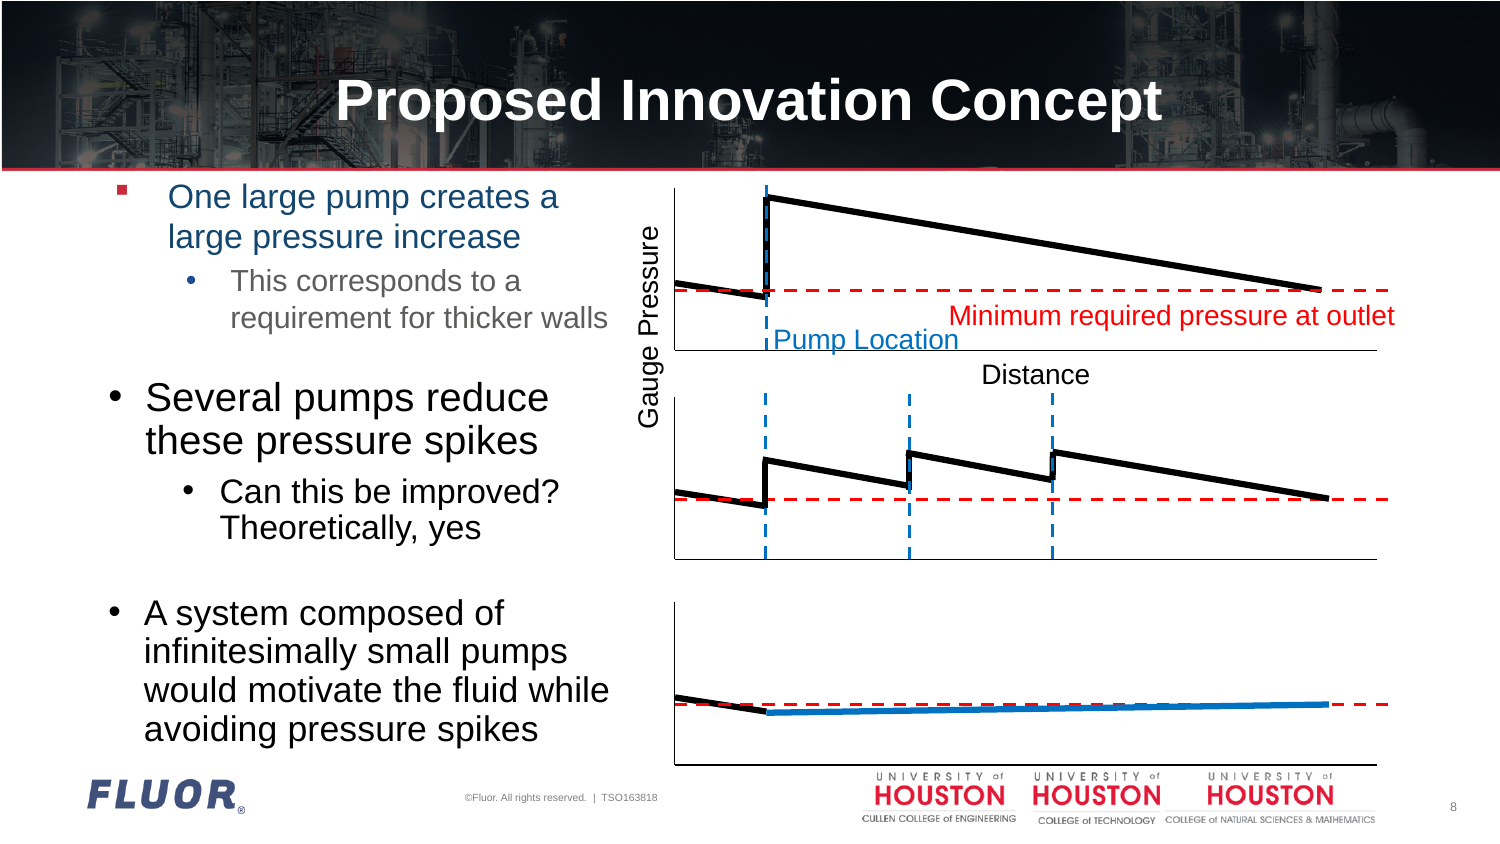

# Proposed Innovation Concept
One large pump creates a large pressure increase
This corresponds to a requirement for thicker walls
Minimum required pressure at outlet
Gauge Pressure
Pump Location
Distance
Several pumps reduce these pressure spikes
Can this be improved? Theoretically, yes
A system composed of infinitesimally small pumps would motivate the fluid while avoiding pressure spikes